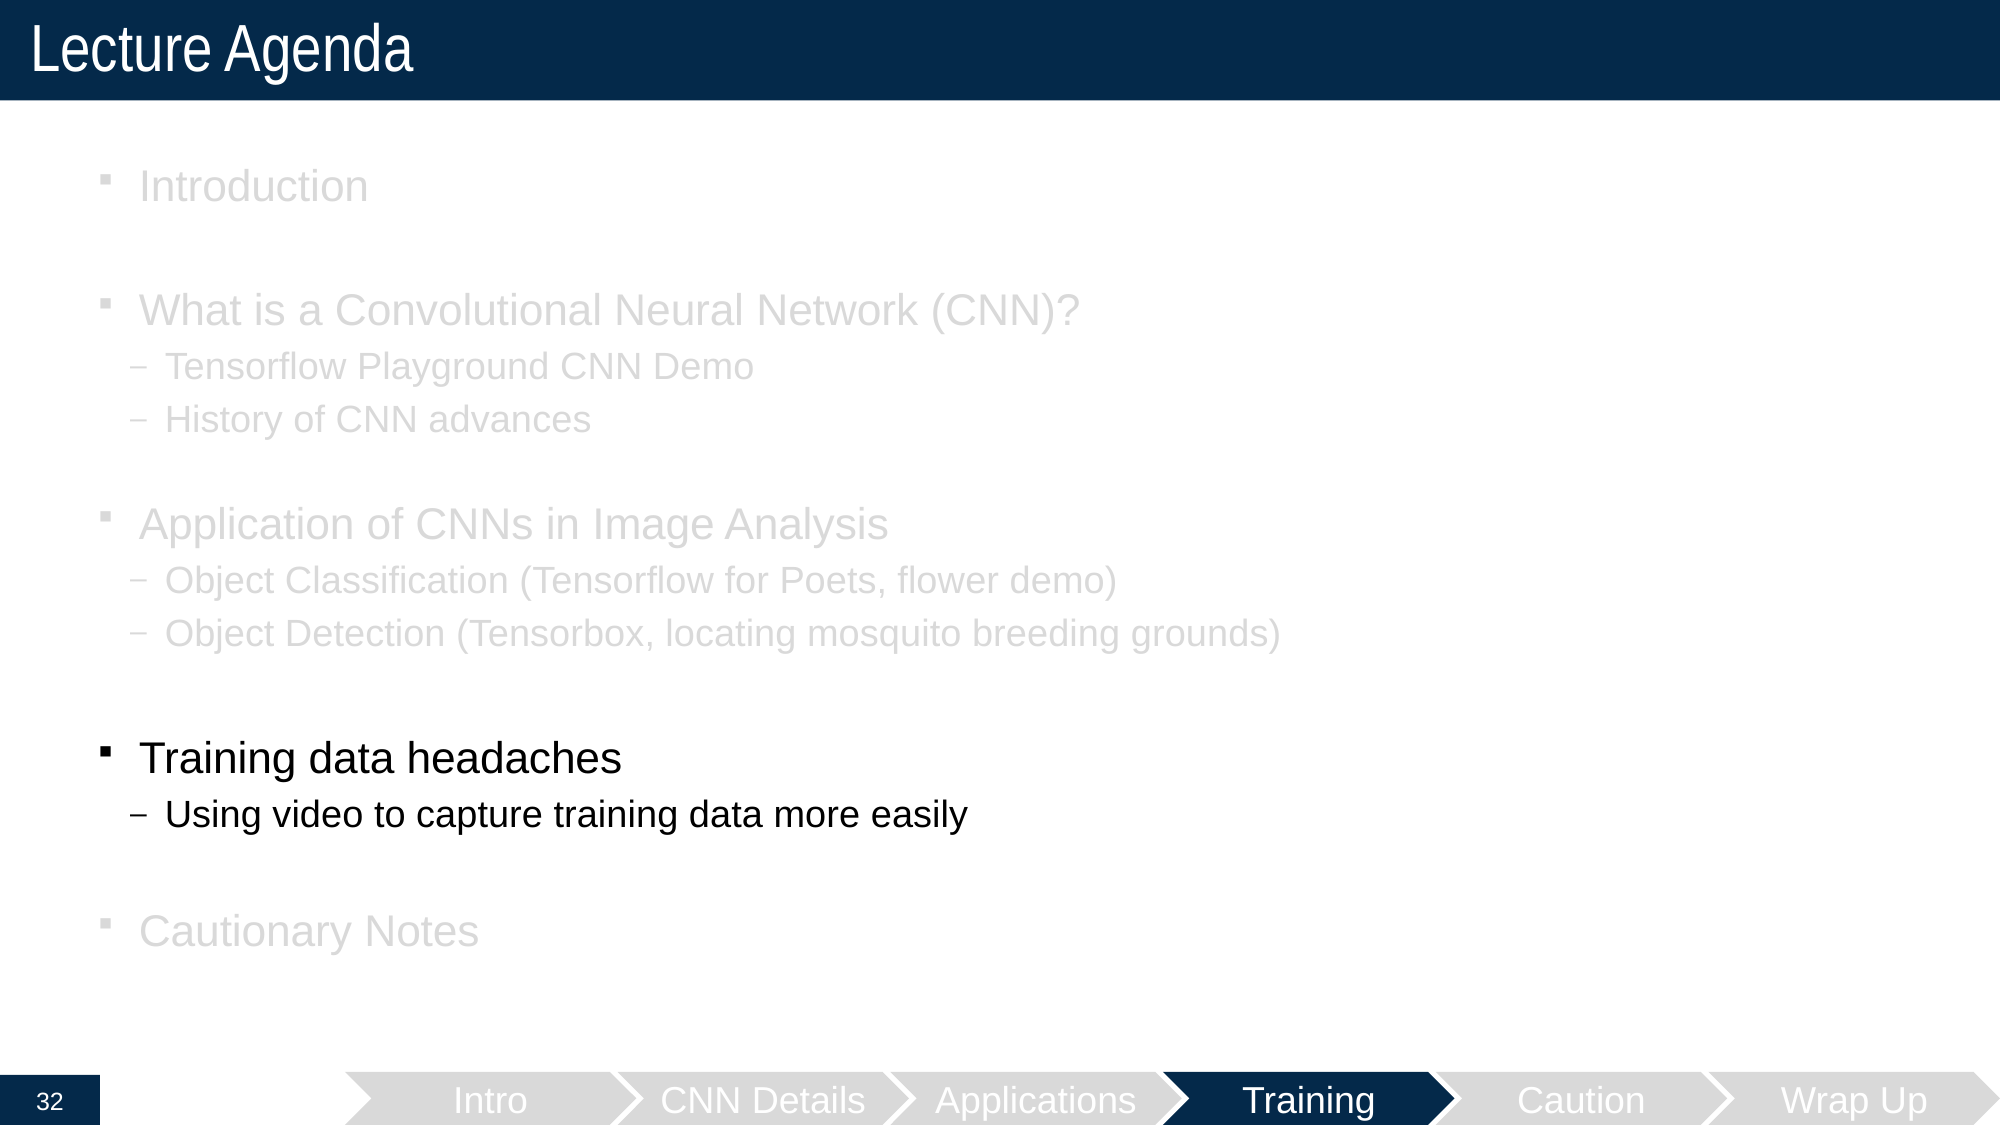

# Lecture Agenda
Introduction

What is a Convolutional Neural Network (CNN)?
Tensorflow Playground CNN Demo
History of CNN advances
Application of CNNs in Image Analysis
Object Classification (Tensorflow for Poets, flower demo)
Object Detection (Tensorbox, locating mosquito breeding grounds)

Training data headaches
Using video to capture training data more easily

Cautionary Notes

Intro
CNN Details
Applications
Training
Caution
Wrap Up
32